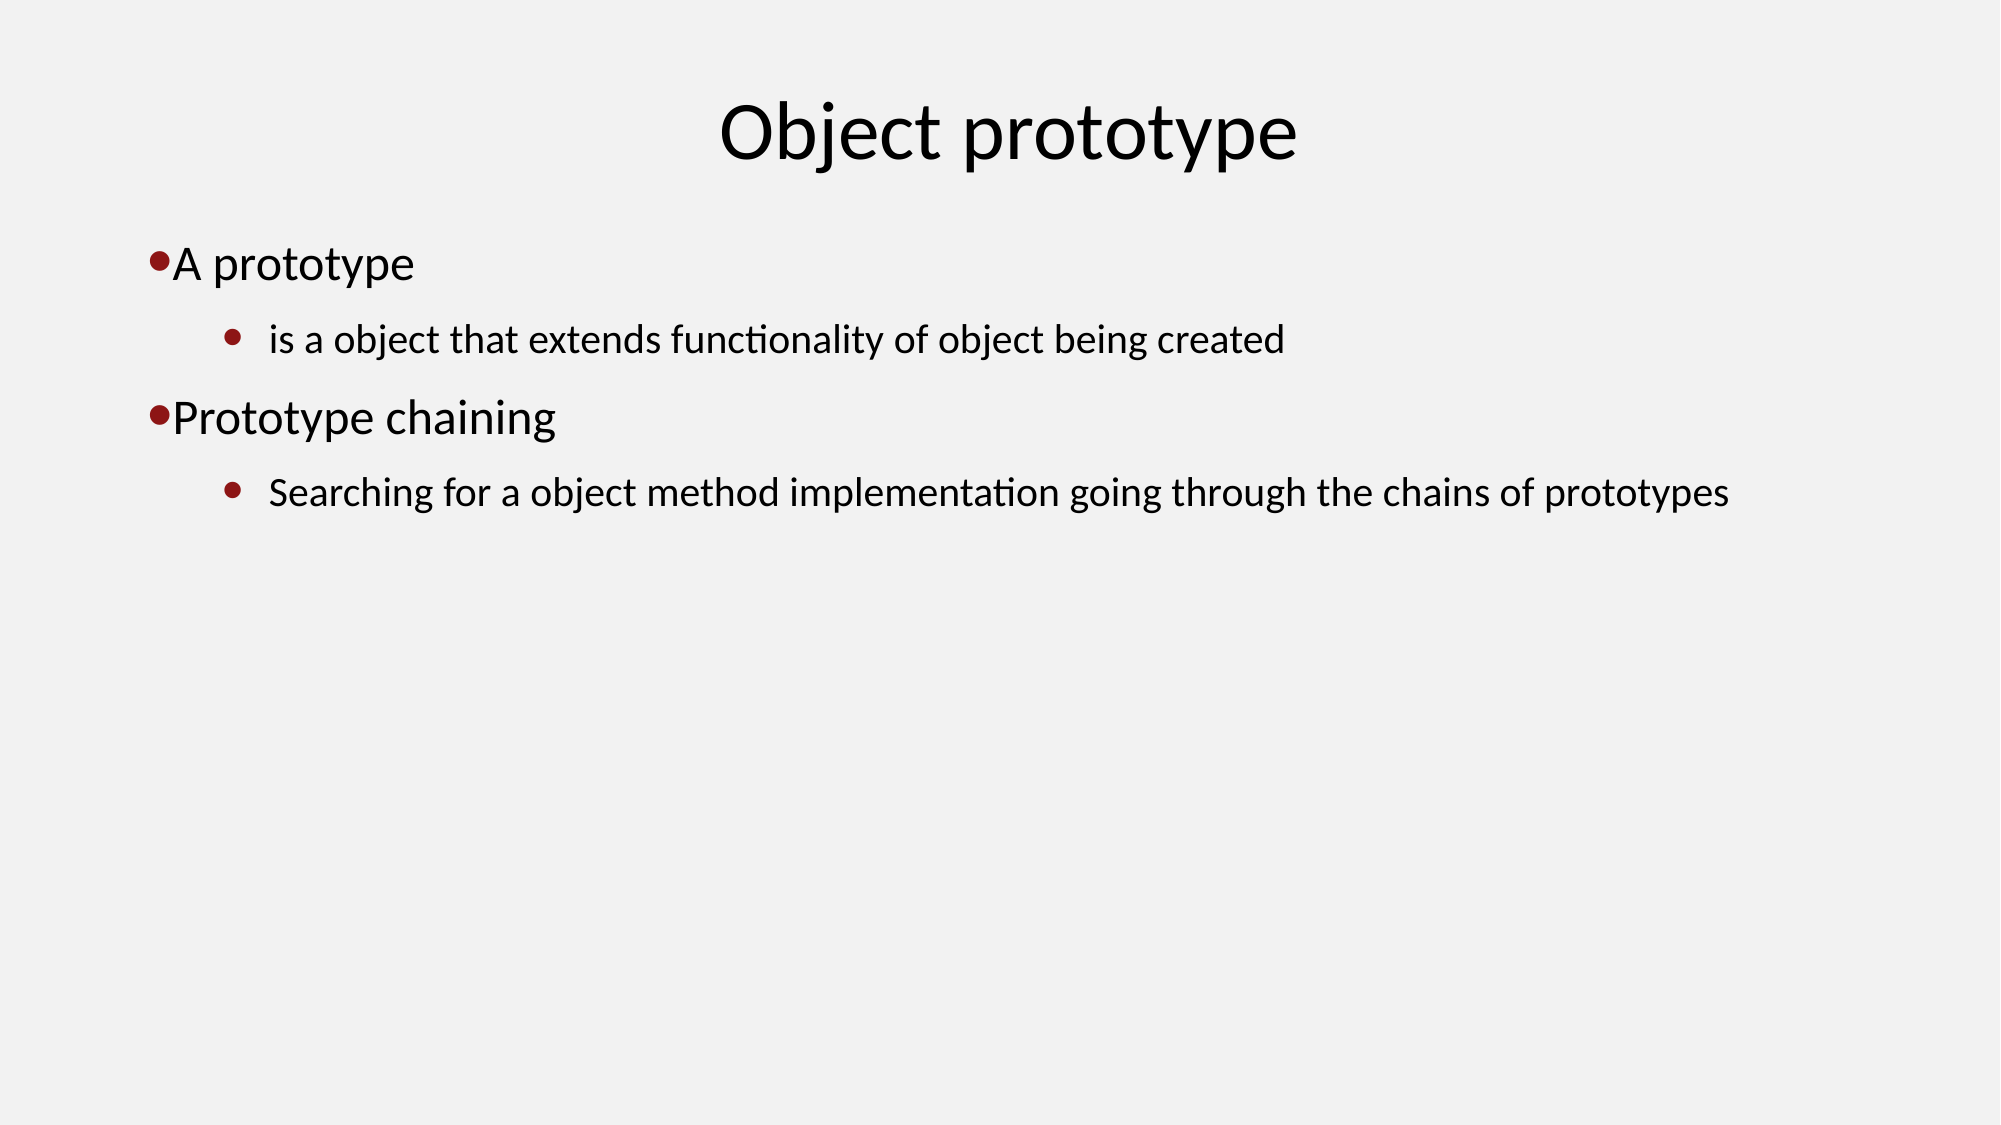

# Object prototype
A prototype
is a object that extends functionality of object being created
Prototype chaining
Searching for a object method implementation going through the chains of prototypes